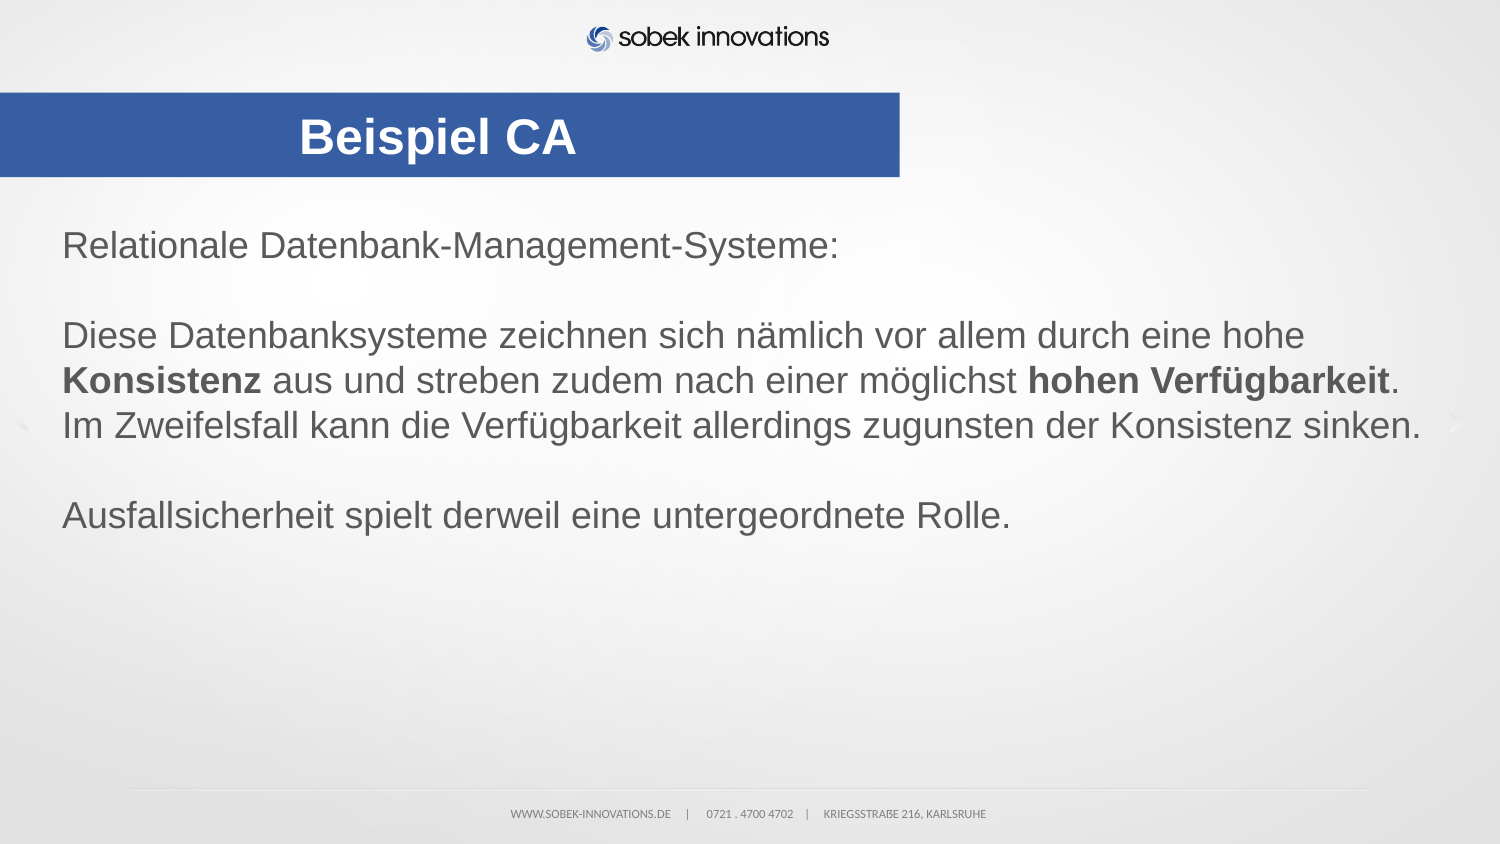

# Beispiel CA
Relationale Datenbank-Management-Systeme:

Diese Datenbanksysteme zeichnen sich nämlich vor allem durch eine hohe Konsistenz aus und streben zudem nach einer möglichst hohen Verfügbarkeit. Im Zweifelsfall kann die Verfügbarkeit allerdings zugunsten der Konsistenz sinken.

Ausfallsicherheit spielt derweil eine untergeordnete Rolle.